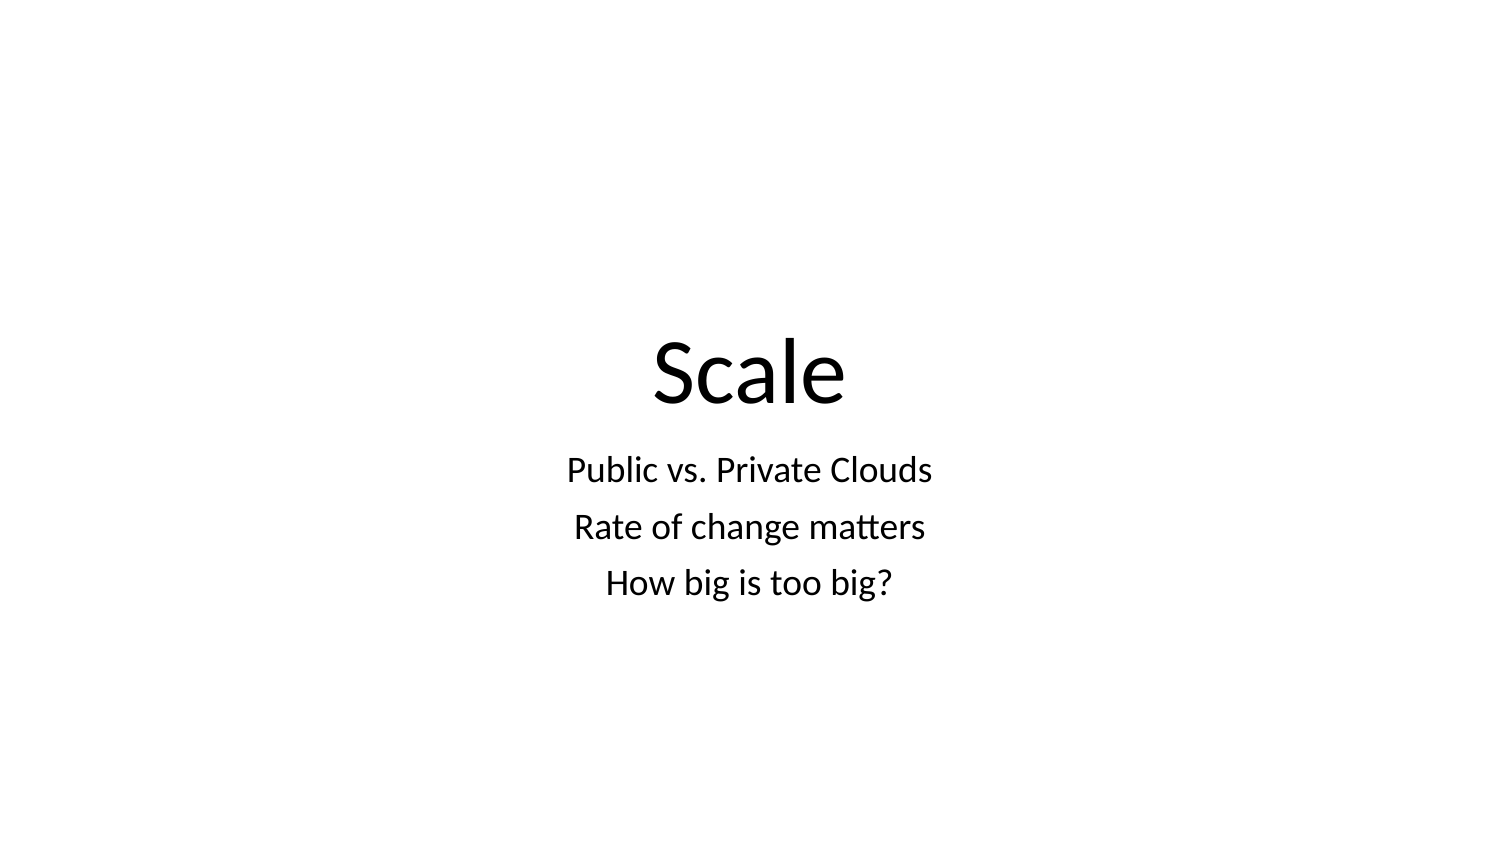

# Scale
Public vs. Private Clouds
Rate of change matters
How big is too big?